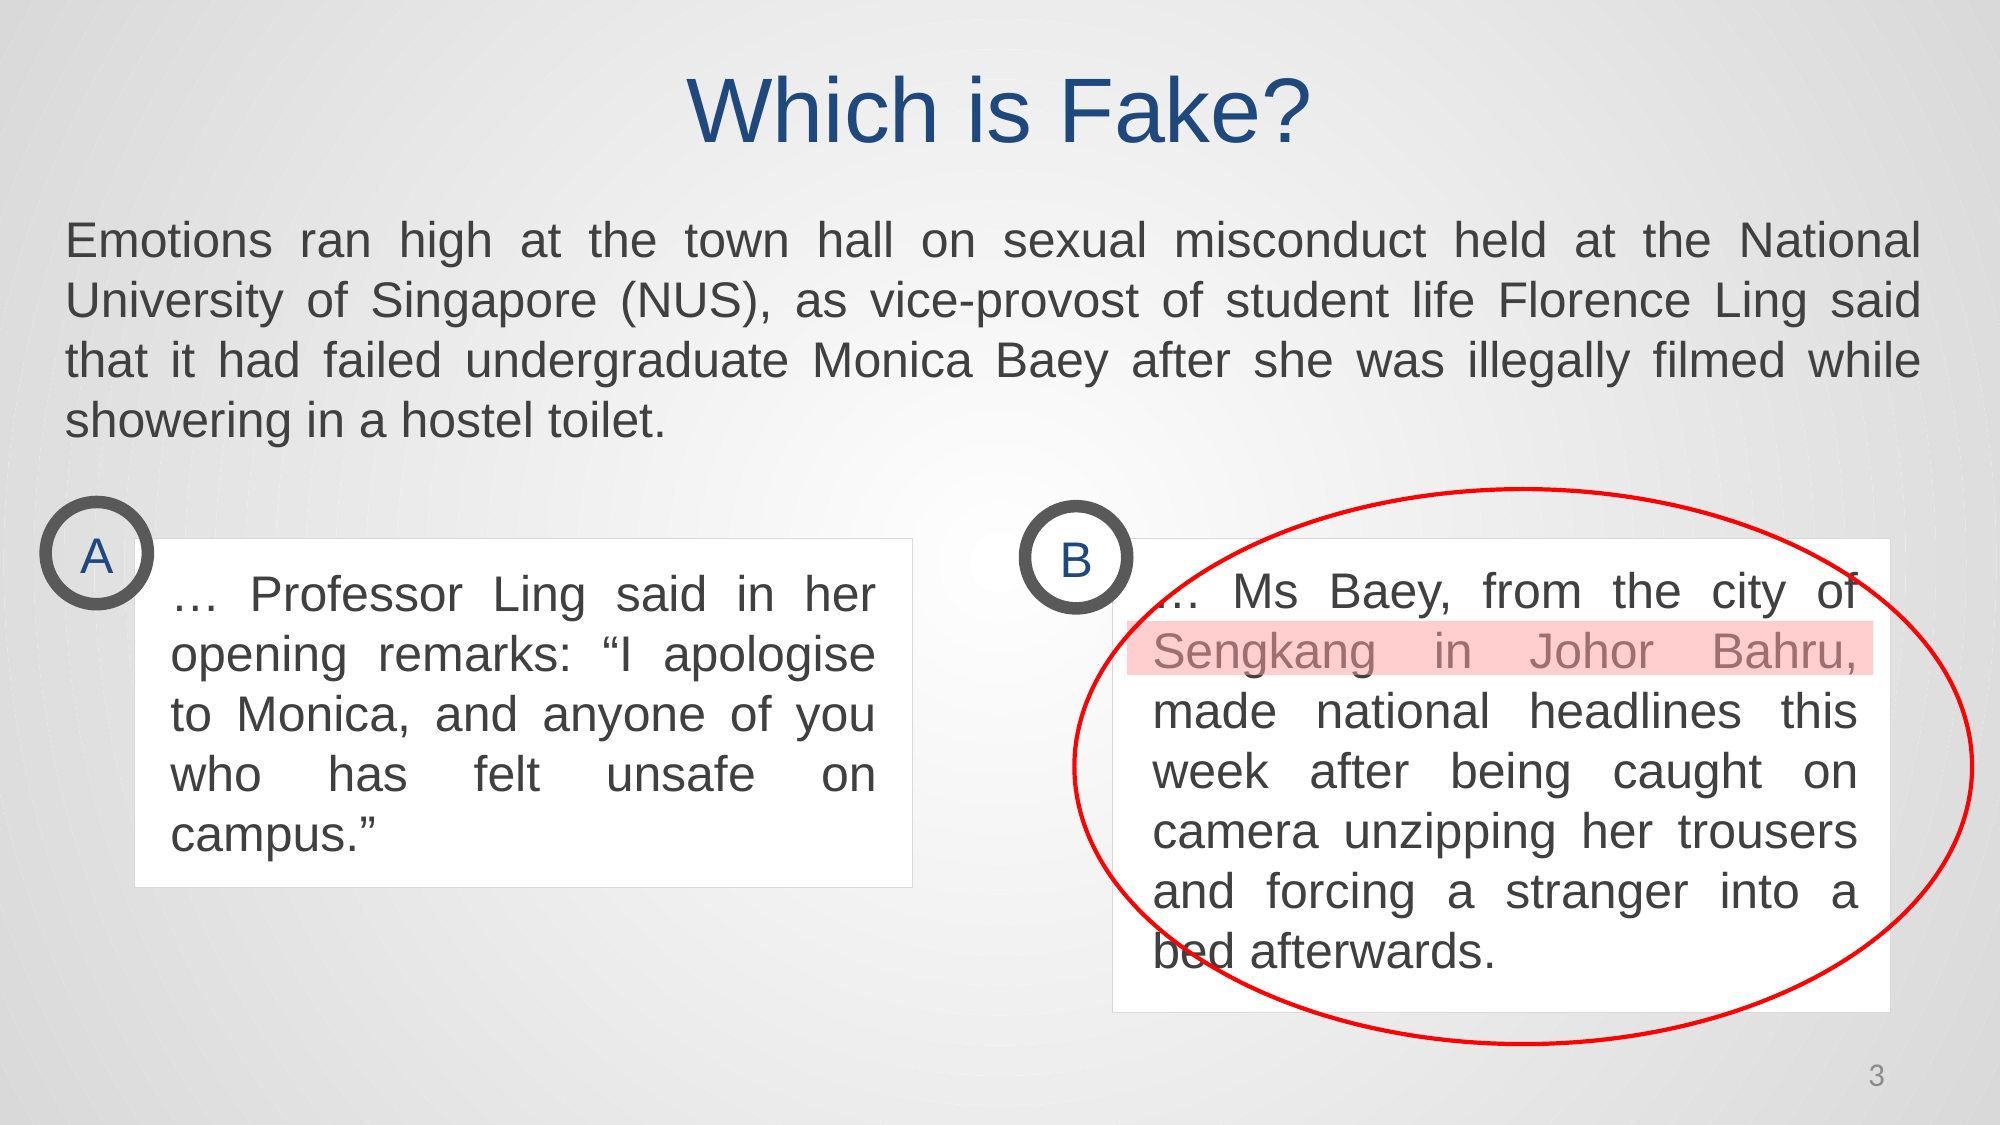

Which is Fake?
Emotions ran high at the town hall on sexual misconduct held at the National University of Singapore (NUS), as vice-provost of student life Florence Ling said that it had failed undergraduate Monica Baey after she was illegally filmed while showering in a hostel toilet.

A

B

… Ms Baey, from the city of Sengkang in Johor Bahru, made national headlines this week after being caught on camera unzipping her trousers and forcing a stranger into a bed afterwards.
… Professor Ling said in her opening remarks: “I apologise to Monica, and anyone of you who has felt unsafe on campus.”

3